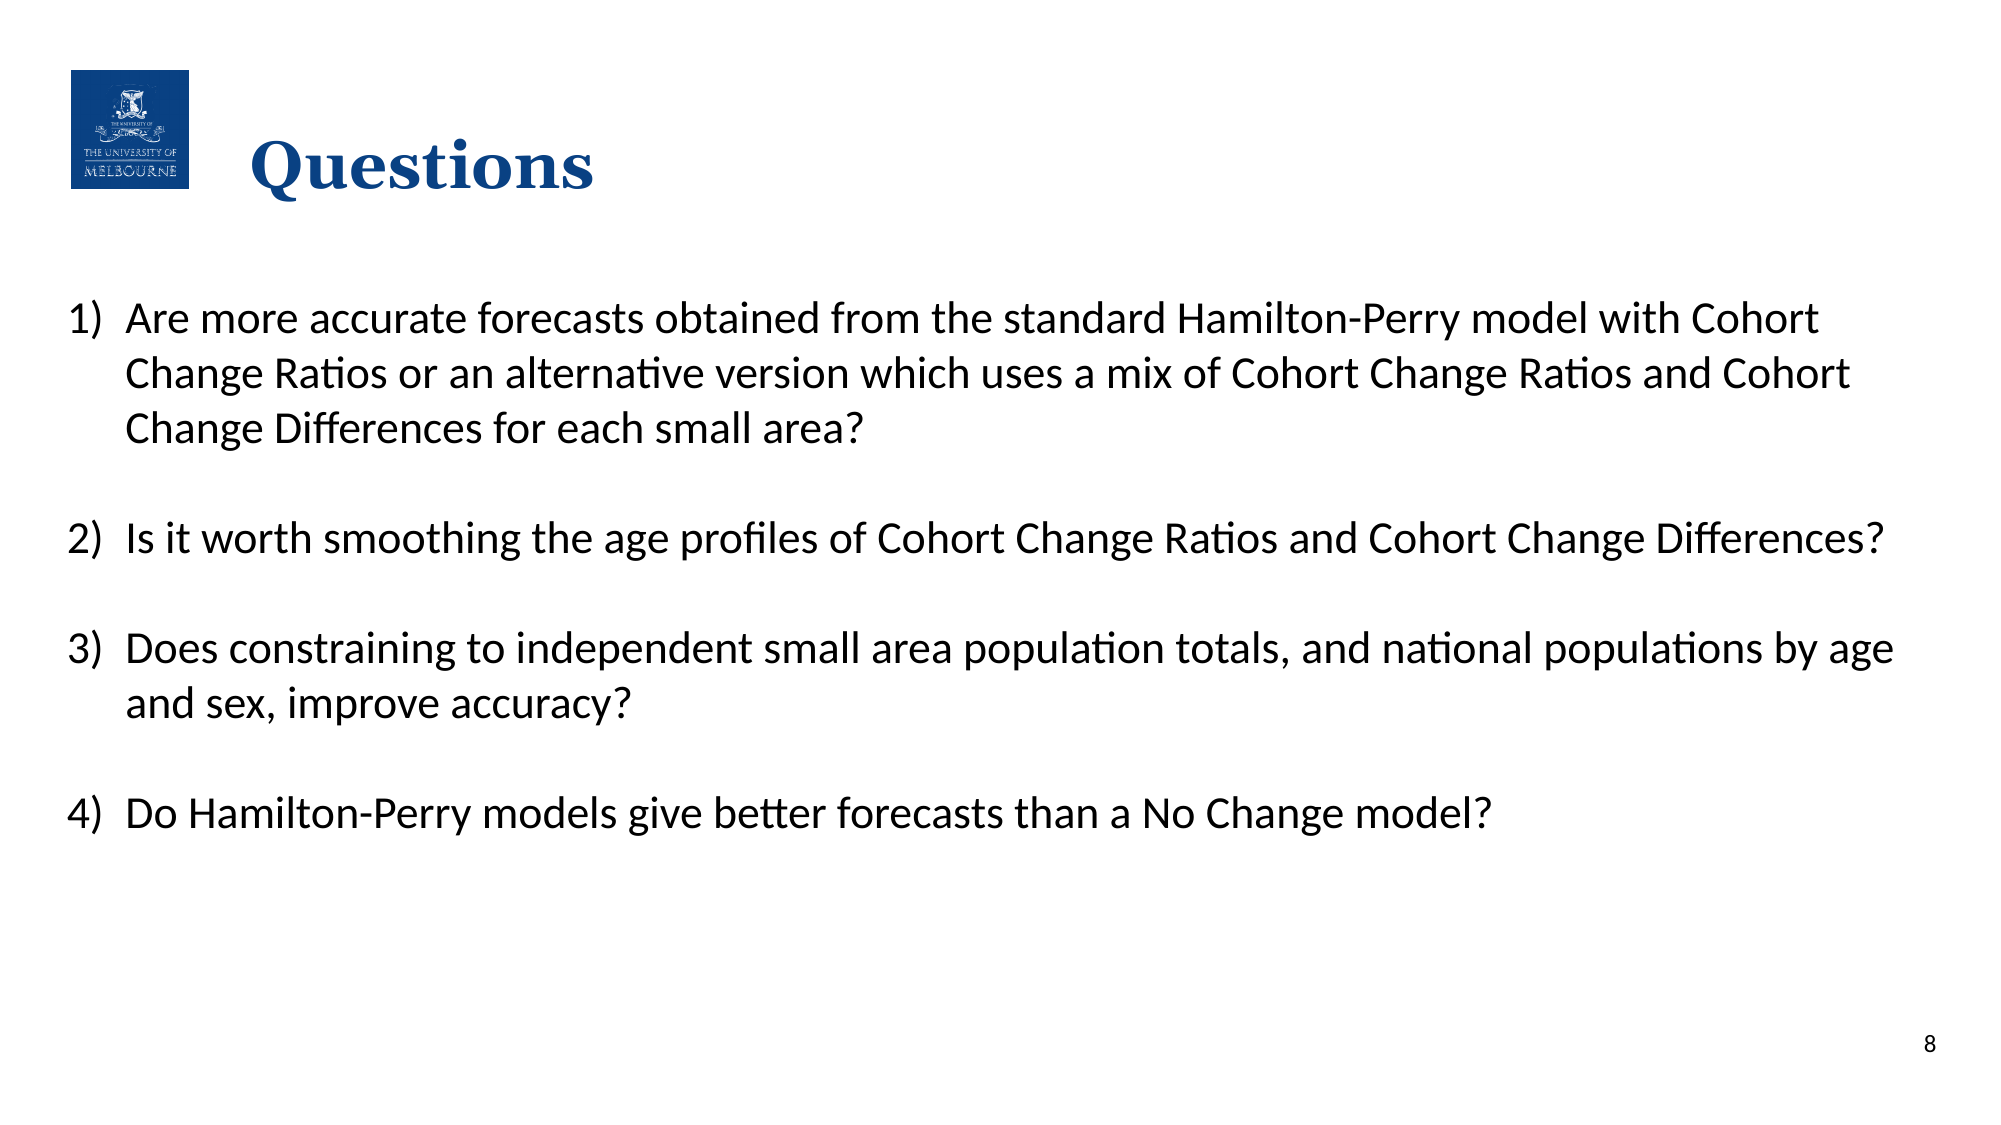

# Questions
Are more accurate forecasts obtained from the standard Hamilton-Perry model with Cohort Change Ratios or an alternative version which uses a mix of Cohort Change Ratios and Cohort Change Differences for each small area?

Is it worth smoothing the age profiles of Cohort Change Ratios and Cohort Change Differences?

Does constraining to independent small area population totals, and national populations by age and sex, improve accuracy?

Do Hamilton-Perry models give better forecasts than a No Change model?

8